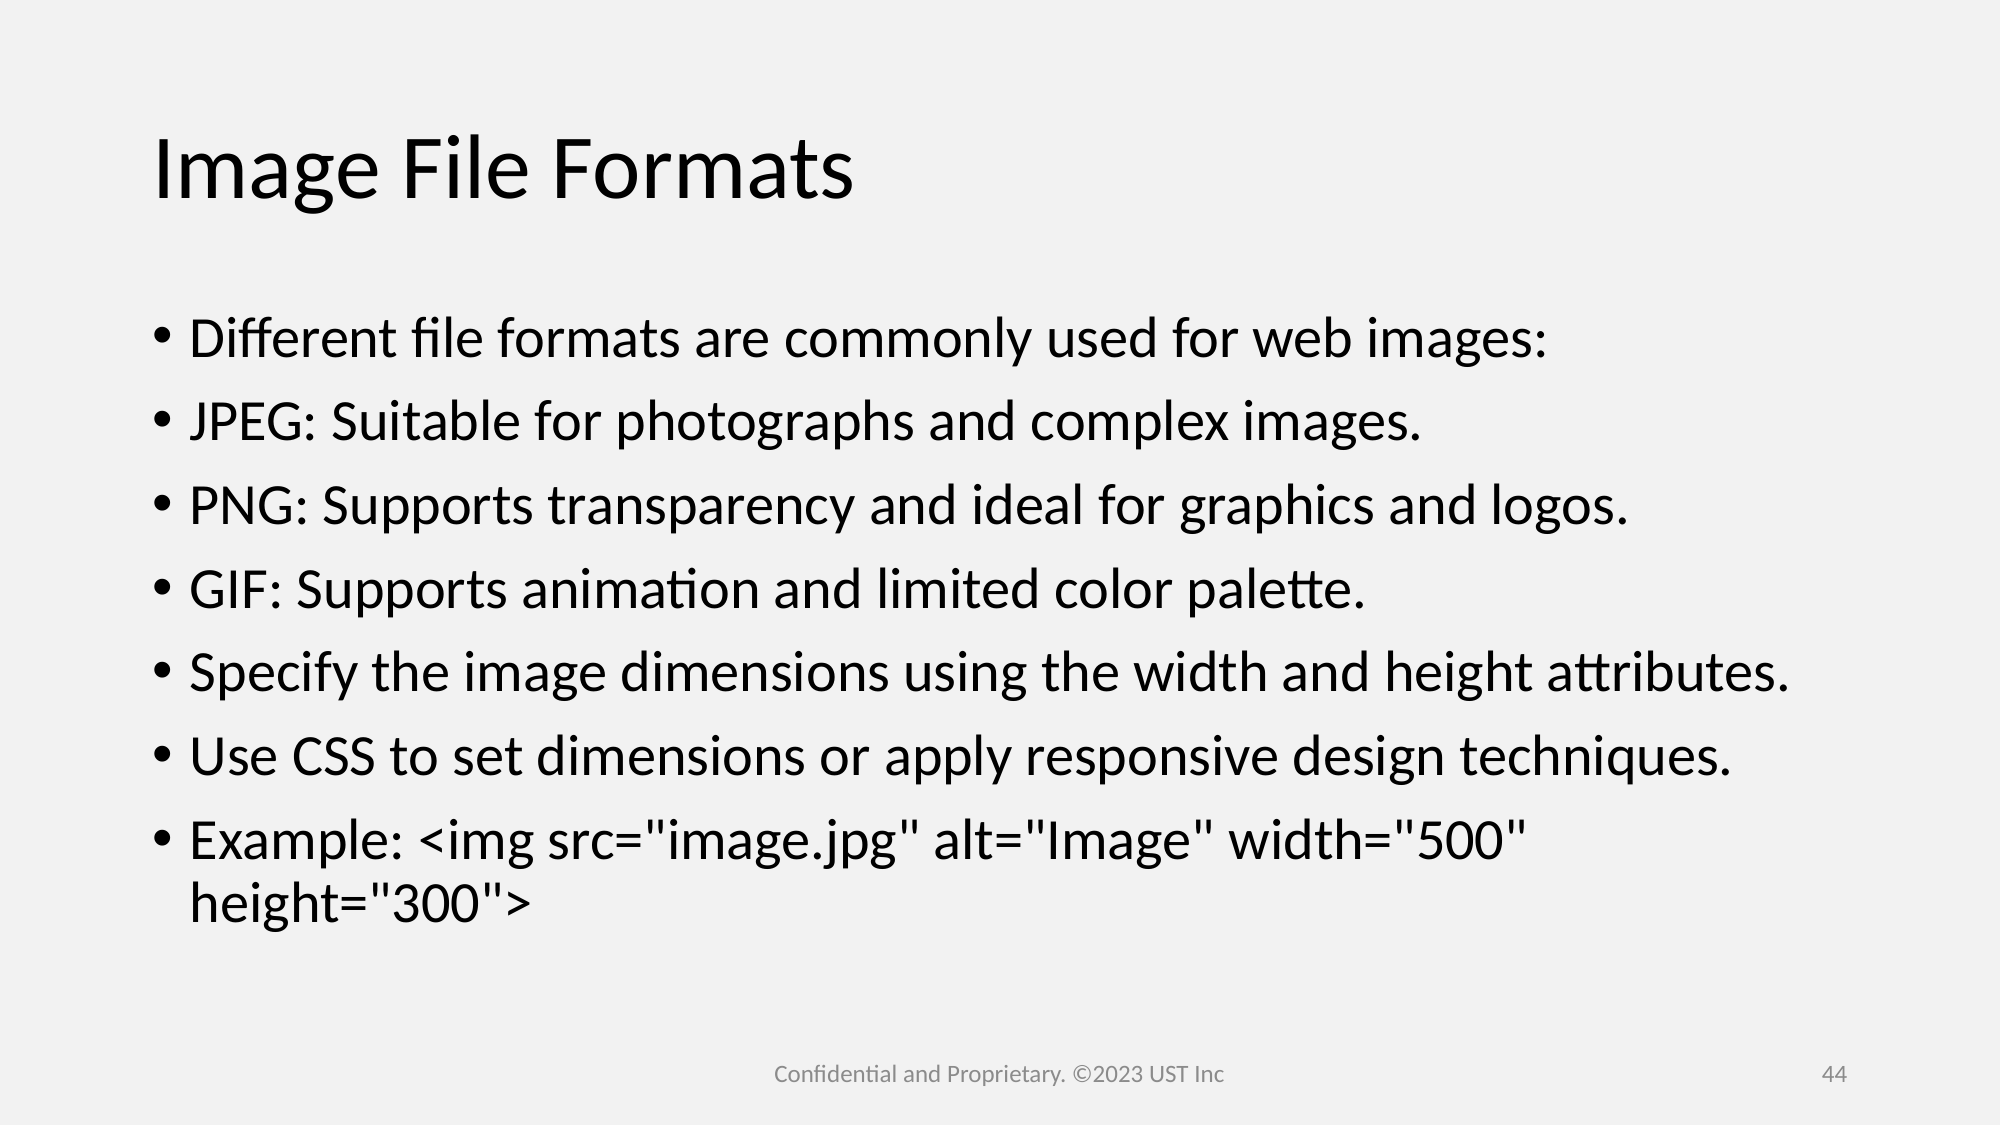

# Image File Formats
Different file formats are commonly used for web images:
JPEG: Suitable for photographs and complex images.
PNG: Supports transparency and ideal for graphics and logos.
GIF: Supports animation and limited color palette.
Specify the image dimensions using the width and height attributes.
Use CSS to set dimensions or apply responsive design techniques.
Example: <img src="image.jpg" alt="Image" width="500" height="300">

Confidential and Proprietary. ©2023 UST Inc
44